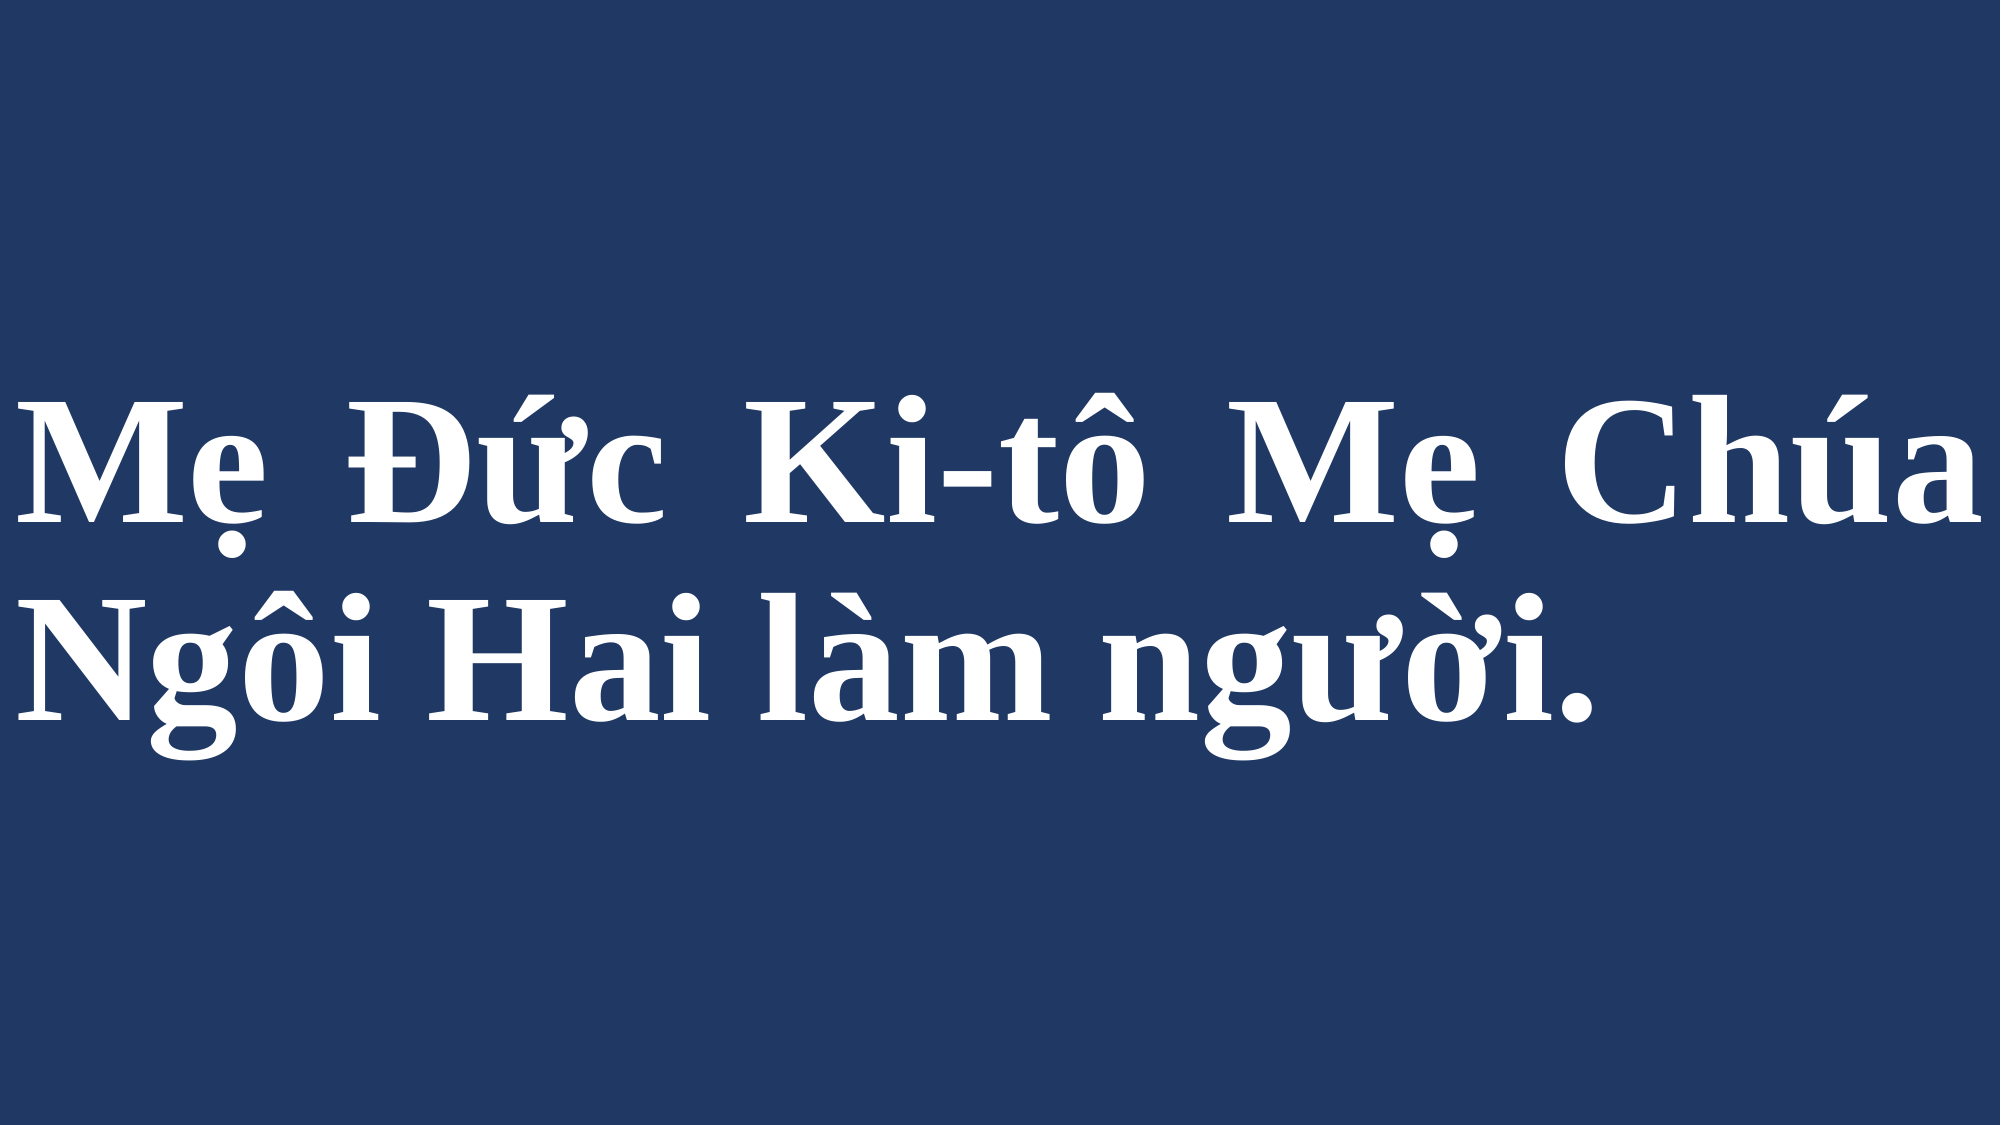

# Mẹ Đức Ki-tô Mẹ Chúa Ngôi Hai làm người.